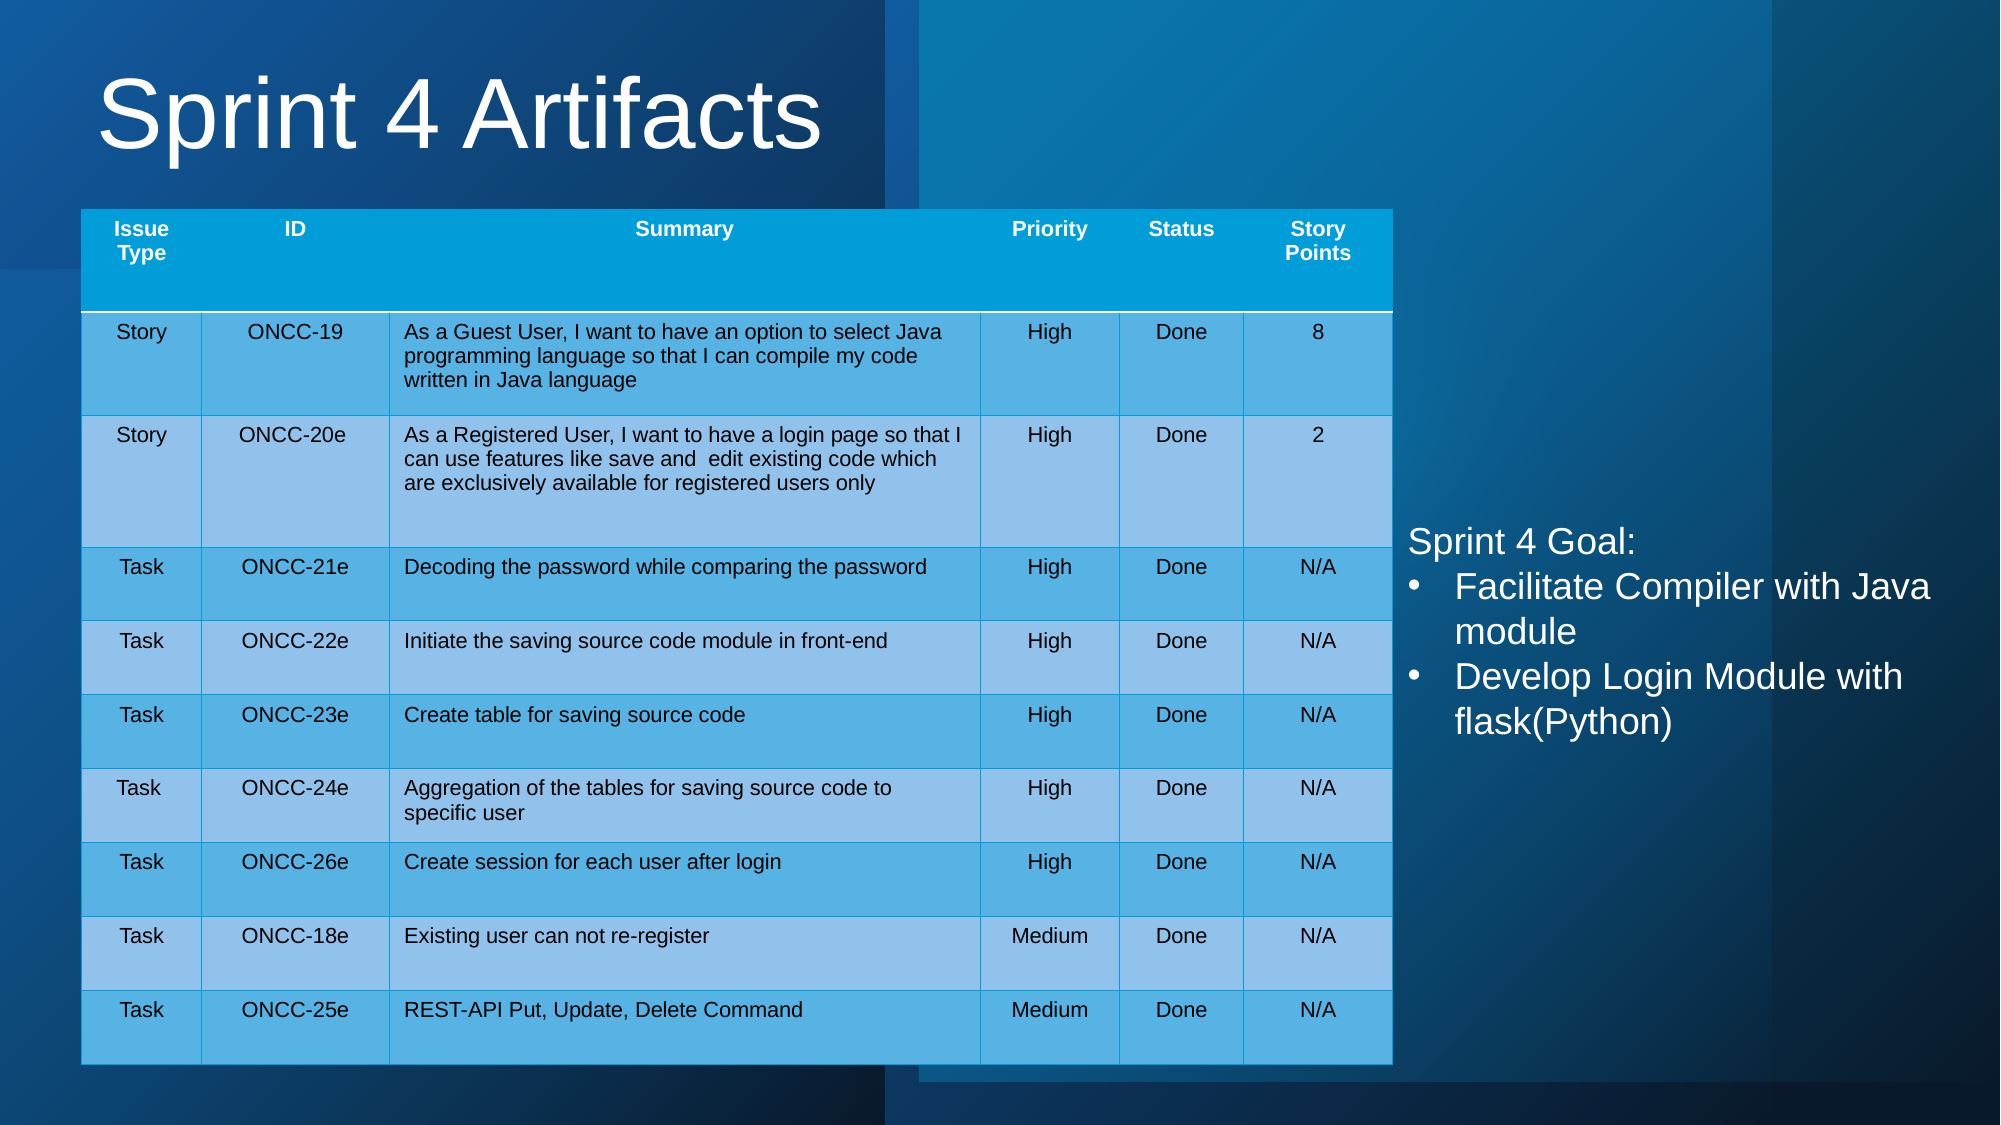

# Sprint 4 Artifacts
| Issue Type | ID | Summary | Priority | Status | Story Points |
| --- | --- | --- | --- | --- | --- |
| Story | ONCC-19 | As a Guest User, I want to have an option to select Java programming language so that I can compile my code written in Java language | High | Done | 8 |
| Story | ONCC-20e | As a Registered User, I want to have a login page so that I can use features like save and edit existing code which are exclusively available for registered users only | High | Done | 2 |
| Task | ONCC-21e | Decoding the password while comparing the password | High | Done | N/A |
| Task | ONCC-22e | Initiate the saving source code module in front-end | High | Done | N/A |
| Task | ONCC-23e | Create table for saving source code | High | Done | N/A |
| Task | ONCC-24e | Aggregation of the tables for saving source code to specific user | High | Done | N/A |
| Task | ONCC-26e | Create session for each user after login | High | Done | N/A |
| Task | ONCC-18e | Existing user can not re-register | Medium | Done | N/A |
| Task | ONCC-25e | REST-API Put, Update, Delete Command | Medium | Done | N/A |
Sprint 4 Goal:
Facilitate Compiler with Java module
Develop Login Module with flask(Python)